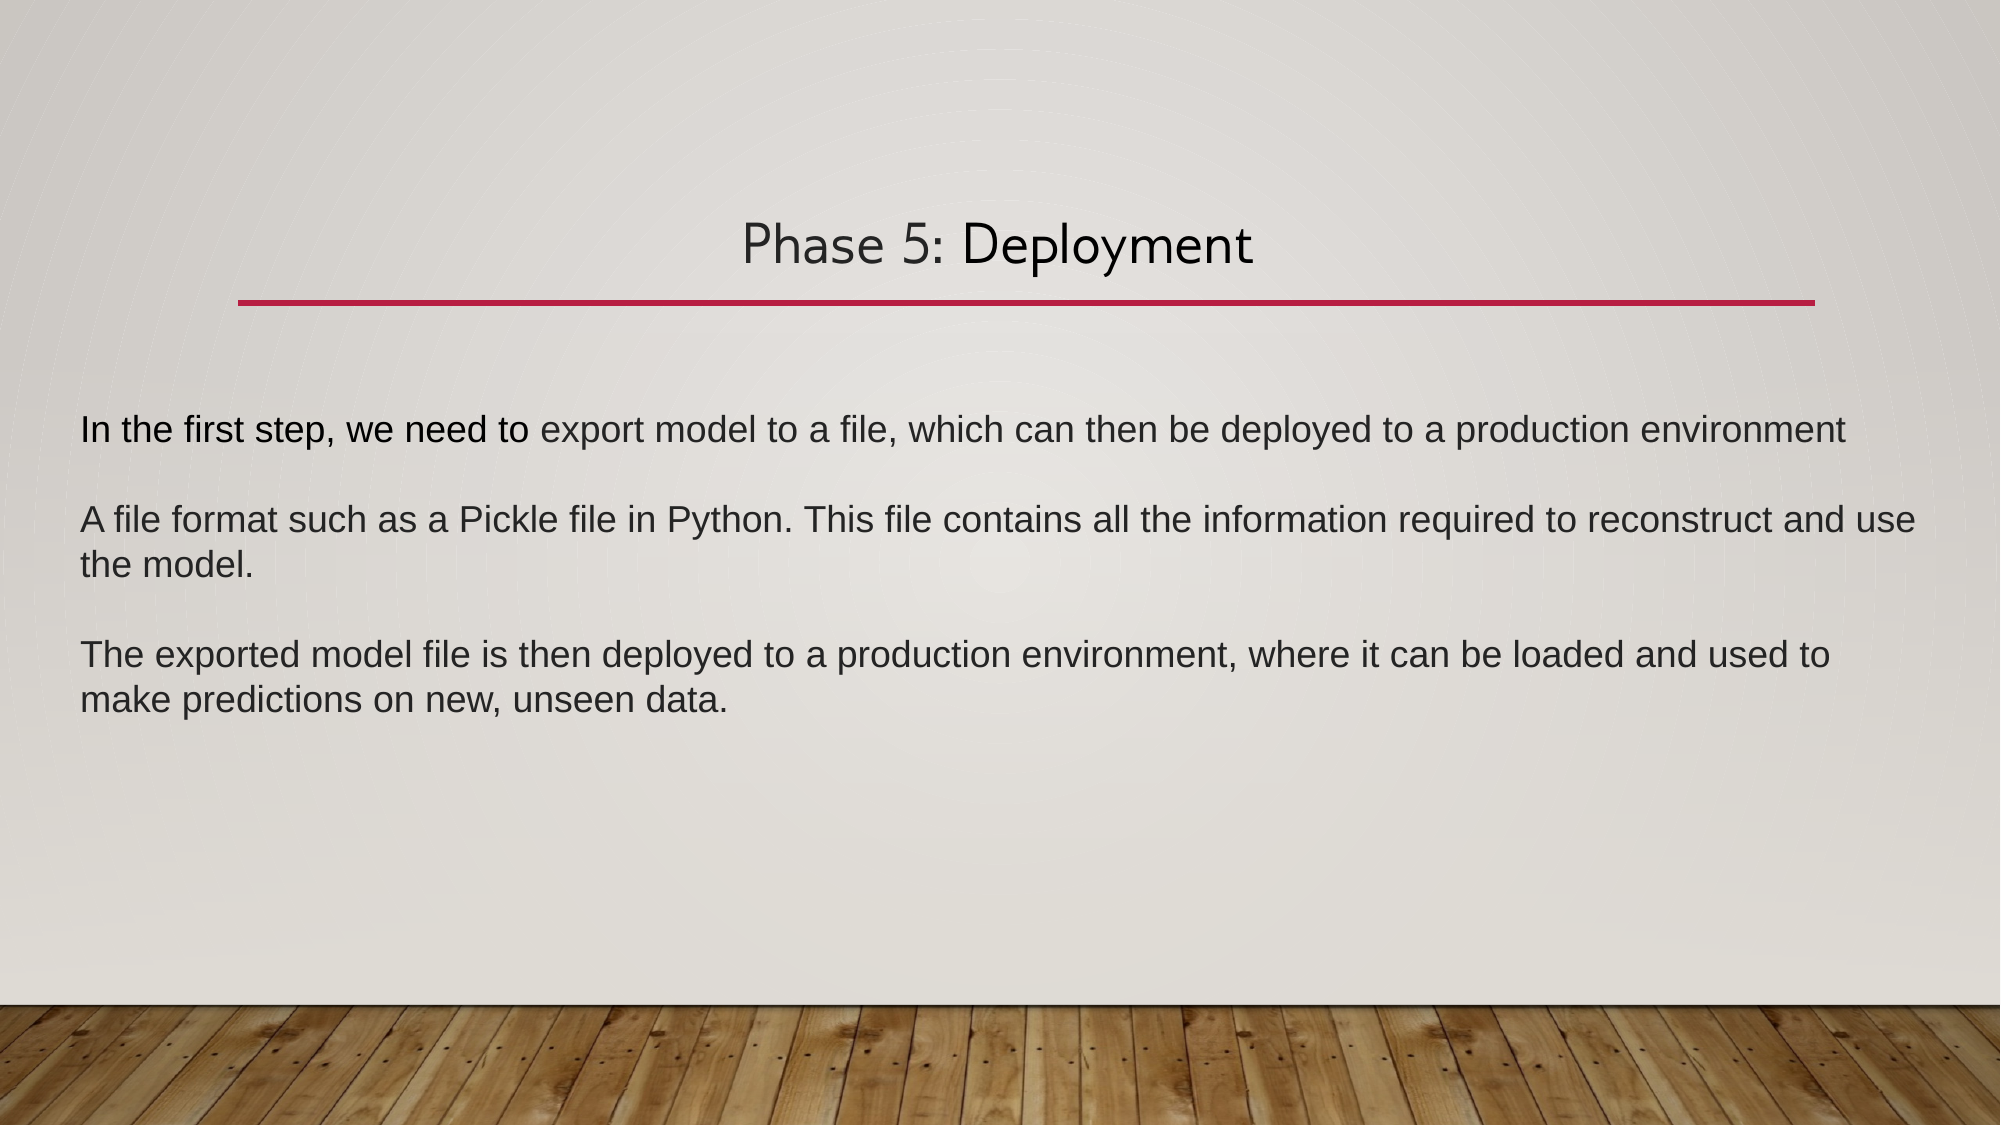

# Phase 5: Deployment
In the first step, we need to export model to a file, which can then be deployed to a production environment

A file format such as a Pickle file in Python. This file contains all the information required to reconstruct and use the model.

The exported model file is then deployed to a production environment, where it can be loaded and used to make predictions on new, unseen data.